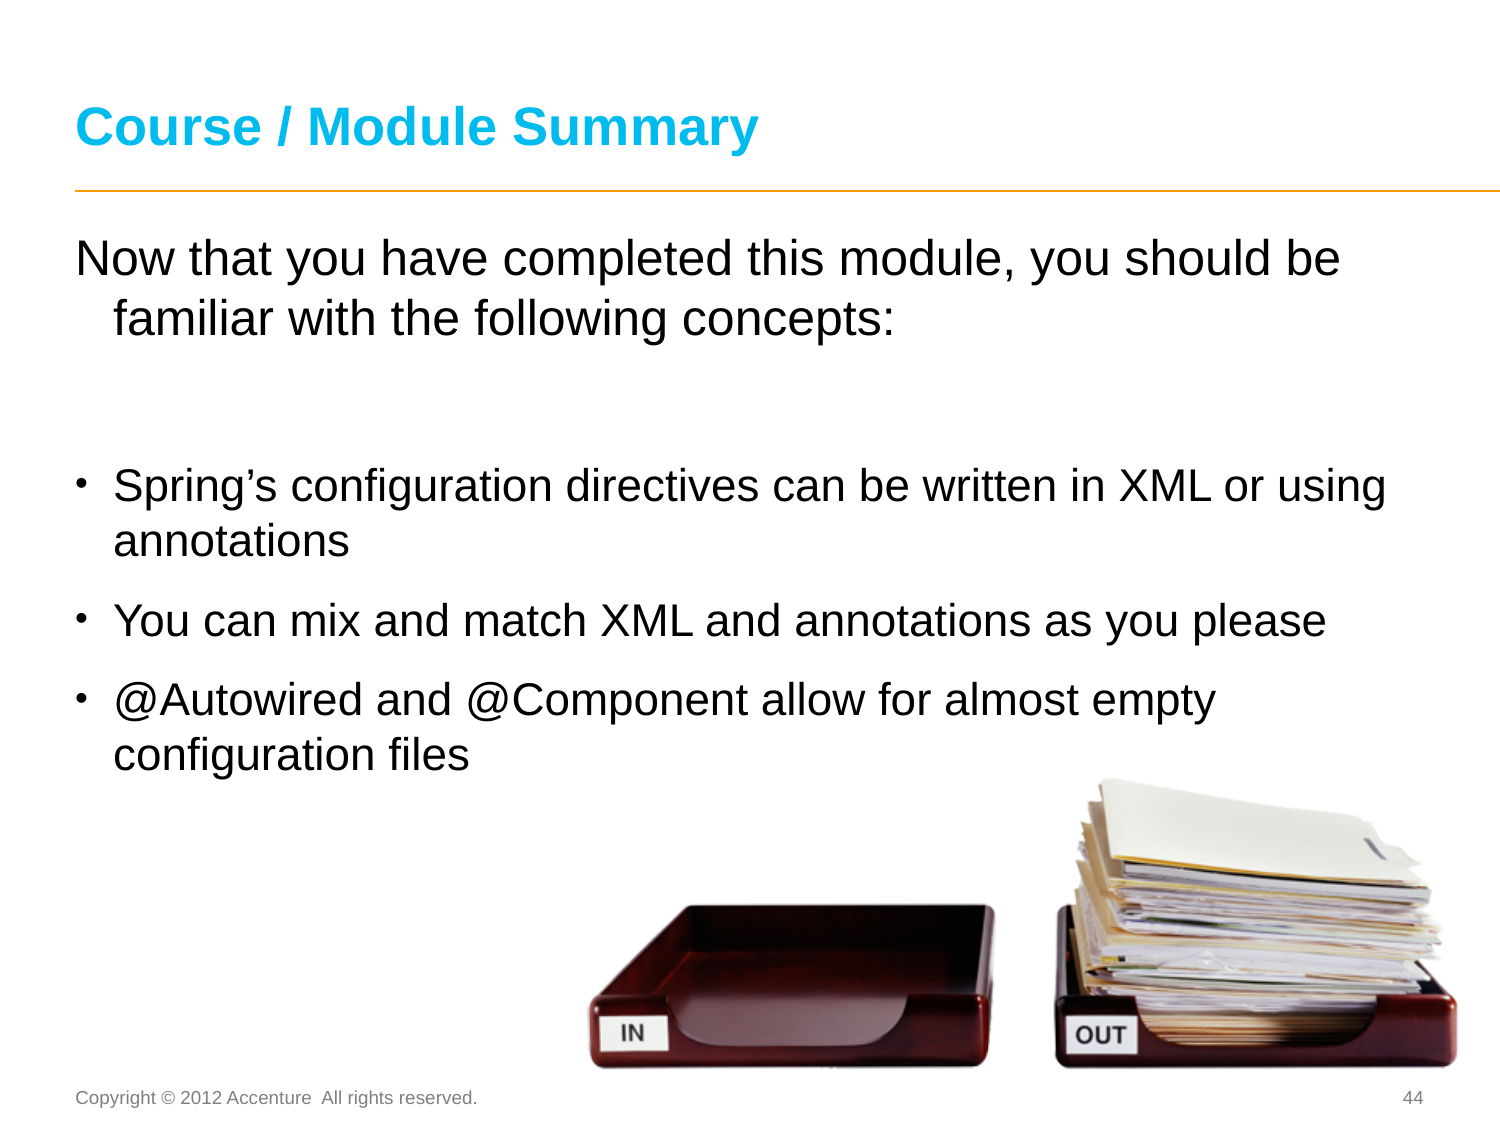

# Course / Module Summary
Now that you have completed this module, you should be familiar with the following concepts:

Spring’s configuration directives can be written in XML or using annotations
You can mix and match XML and annotations as you please
@Autowired and @Component allow for almost empty configuration files